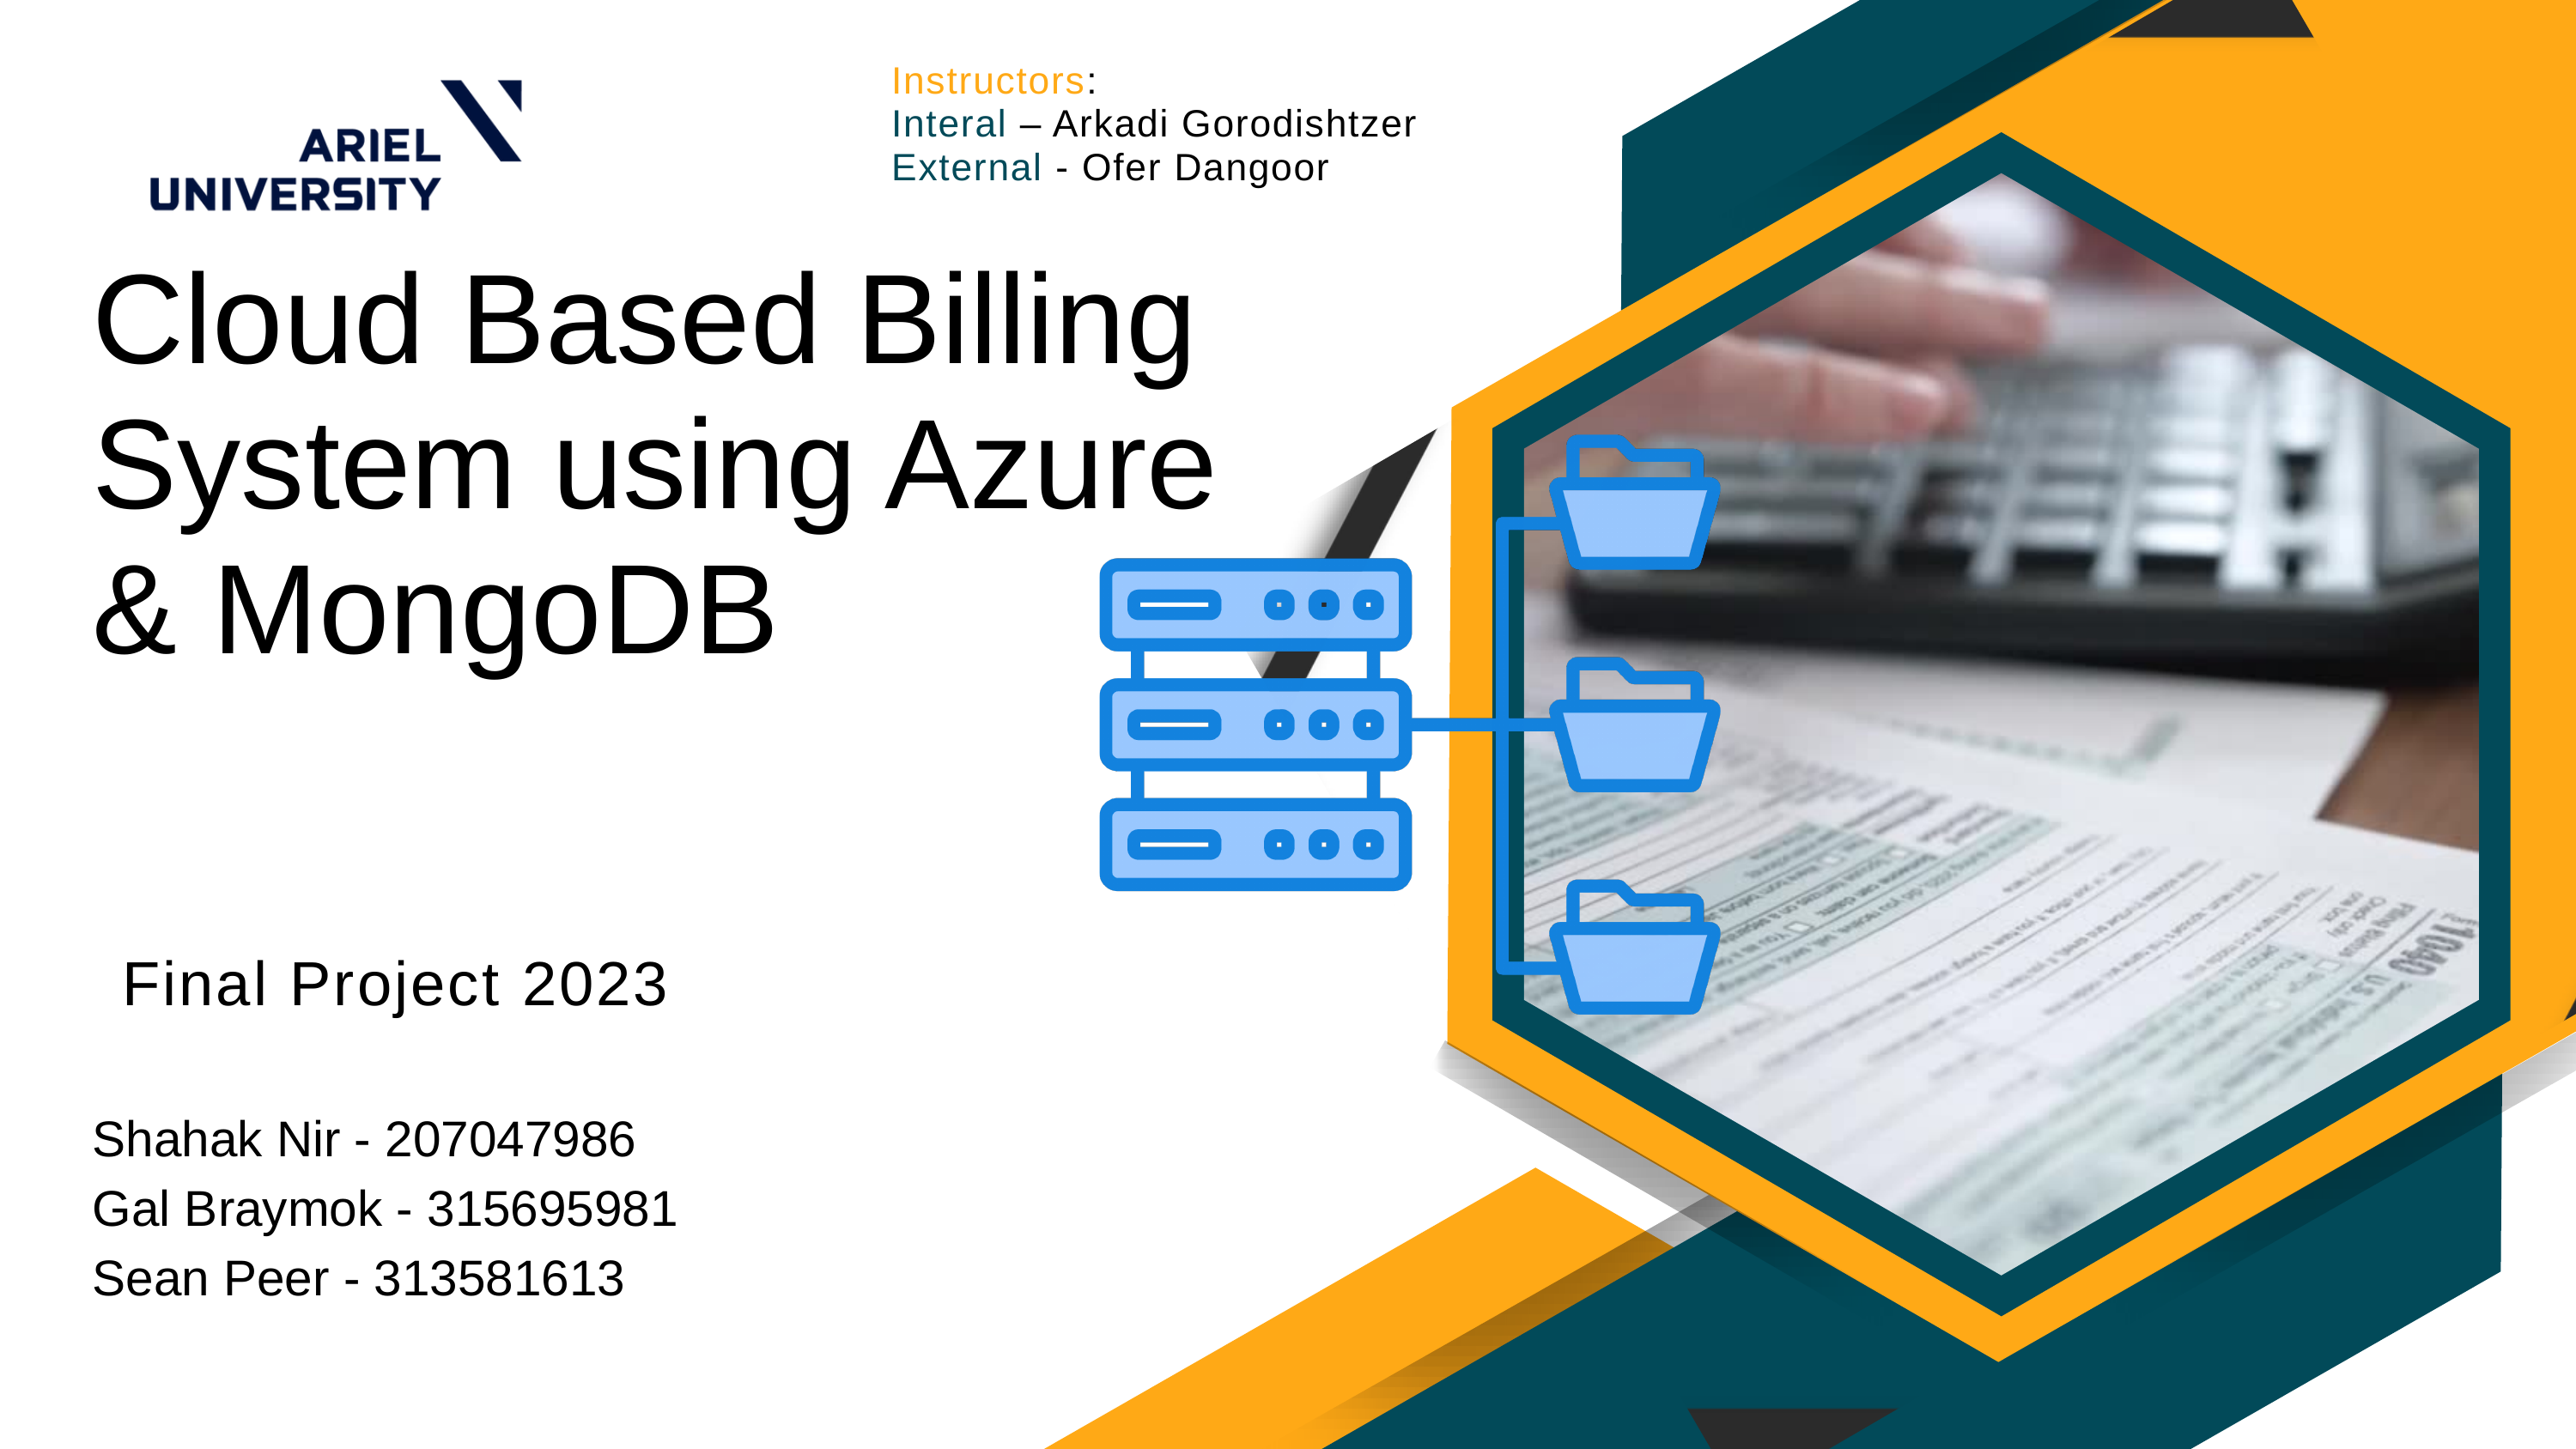

Instructors:
Interal – Arkadi Gorodishtzer
External - Ofer Dangoor

Cloud Based Billing System using Azure & MongoDB

Final Project 2023
Shahak Nir - 207047986
Gal Braymok - 315695981

Sean Peer - 313581613